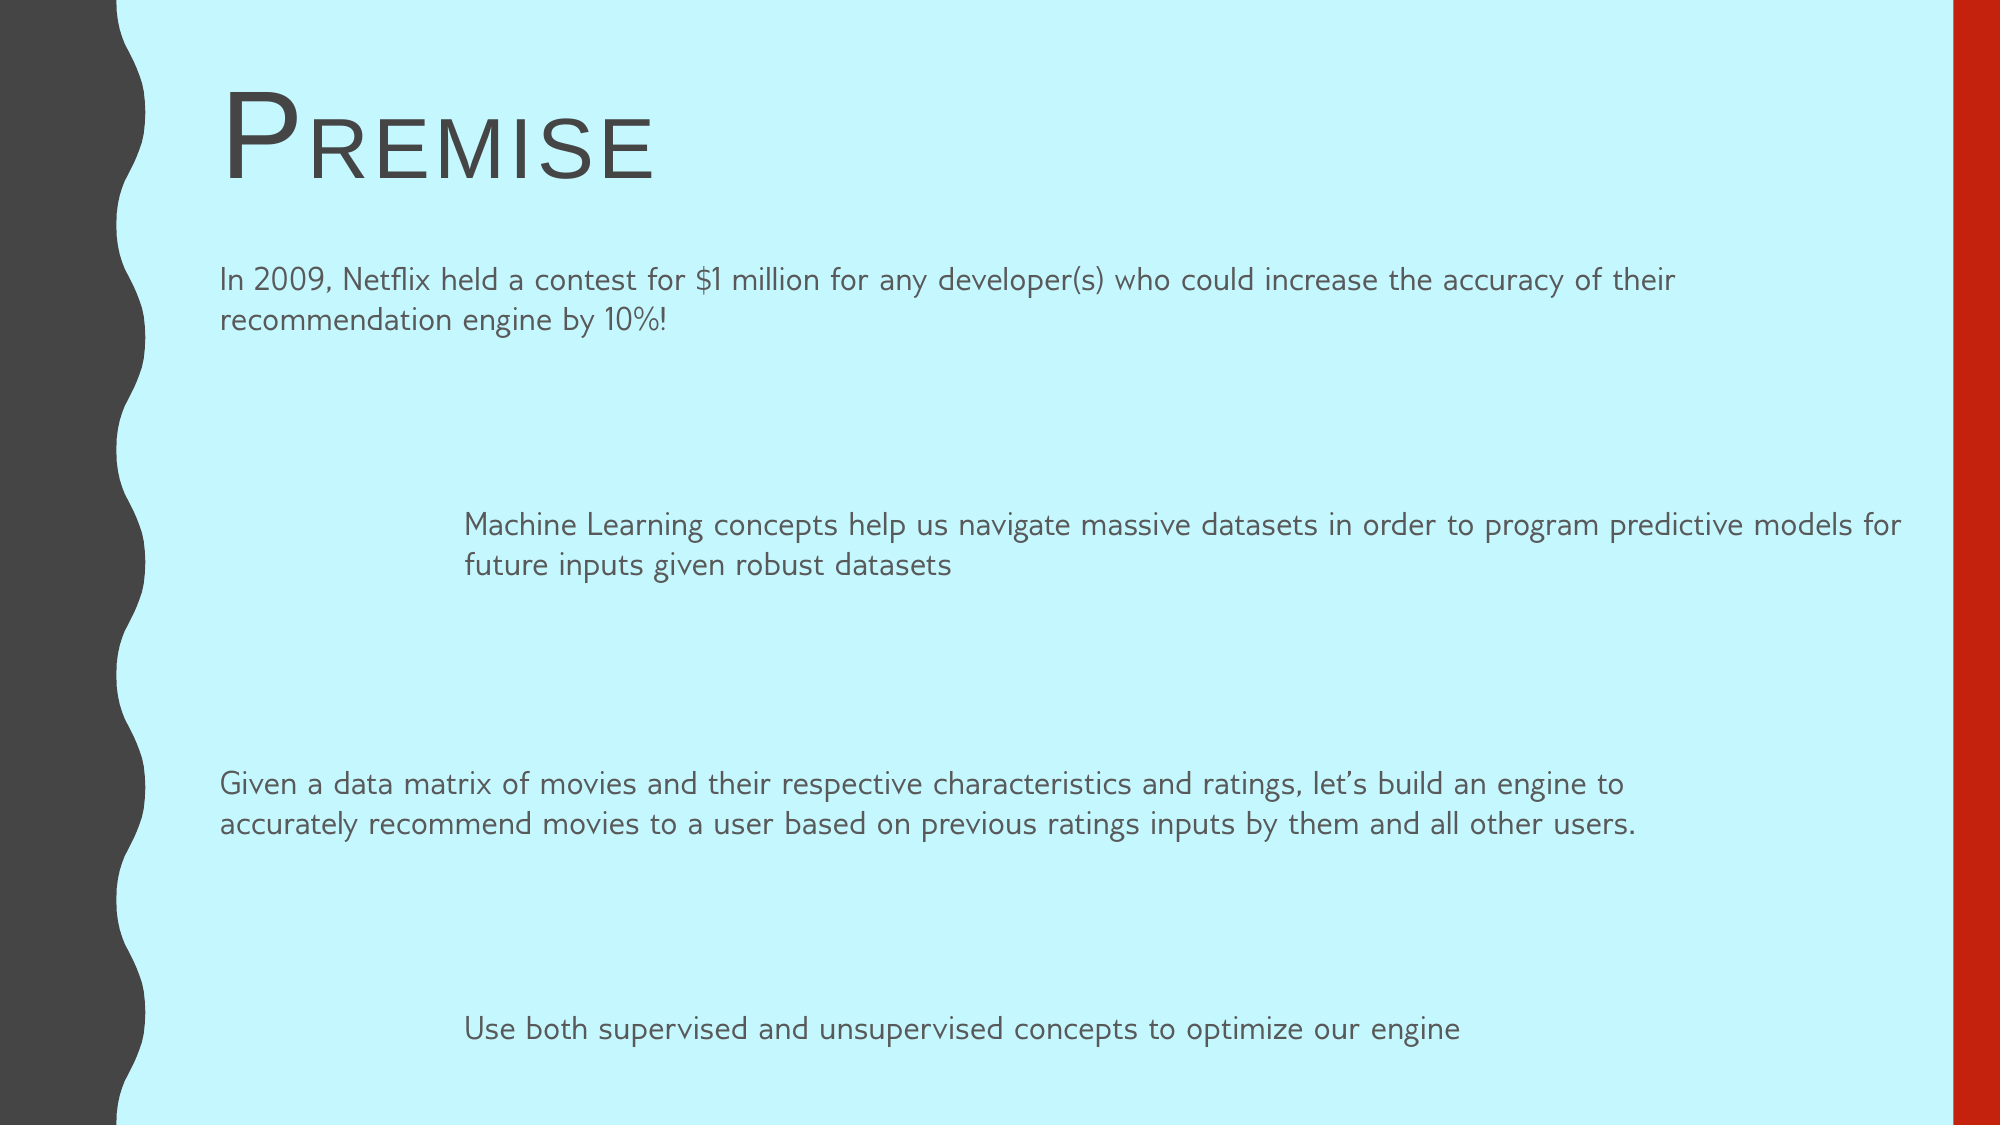

# PREMISE
In 2009, Netflix held a contest for $1 million for any developer(s) who could increase the accuracy of their recommendation engine by 10%!
Machine Learning concepts help us navigate massive datasets in order to program predictive models for future inputs given robust datasets
Given a data matrix of movies and their respective characteristics and ratings, let’s build an engine to accurately recommend movies to a user based on previous ratings inputs by them and all other users.
Use both supervised and unsupervised concepts to optimize our engine